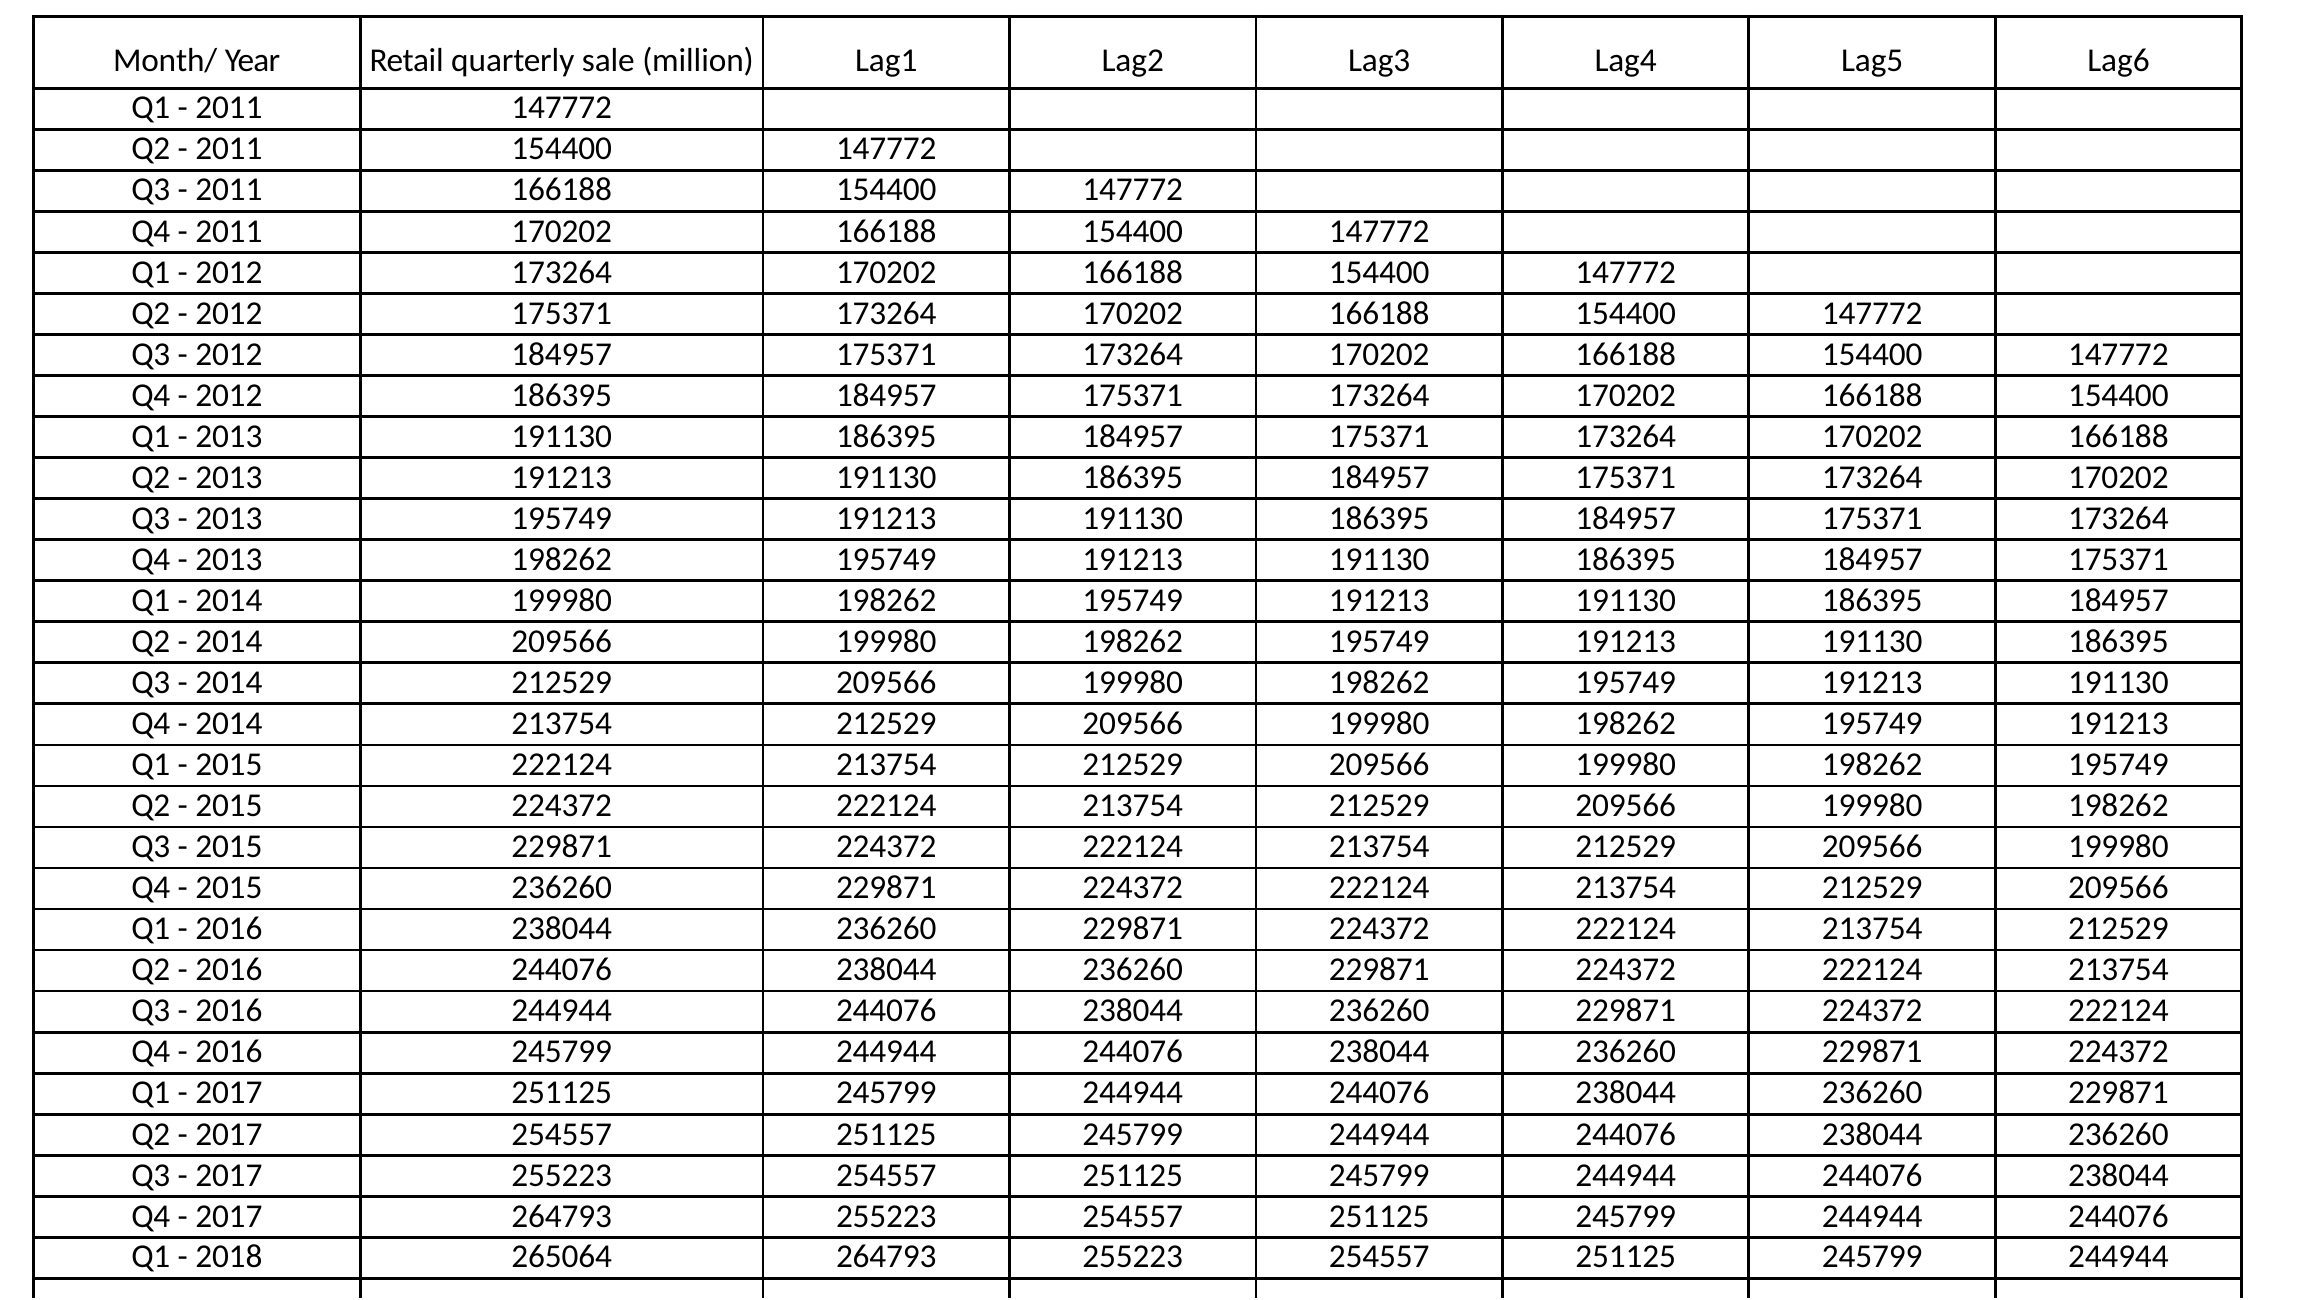

| Month/ Year | Retail quarterly sale (million) | Lag1 | Lag2 | Lag3 | Lag4 | Lag5 | Lag6 |
| --- | --- | --- | --- | --- | --- | --- | --- |
| Q1 - 2011 | 147772 |  |  |  |  |  |  |
| Q2 - 2011 | 154400 | 147772 |  |  |  |  |  |
| Q3 - 2011 | 166188 | 154400 | 147772 |  |  |  |  |
| Q4 - 2011 | 170202 | 166188 | 154400 | 147772 |  |  |  |
| Q1 - 2012 | 173264 | 170202 | 166188 | 154400 | 147772 |  |  |
| Q2 - 2012 | 175371 | 173264 | 170202 | 166188 | 154400 | 147772 |  |
| Q3 - 2012 | 184957 | 175371 | 173264 | 170202 | 166188 | 154400 | 147772 |
| Q4 - 2012 | 186395 | 184957 | 175371 | 173264 | 170202 | 166188 | 154400 |
| Q1 - 2013 | 191130 | 186395 | 184957 | 175371 | 173264 | 170202 | 166188 |
| Q2 - 2013 | 191213 | 191130 | 186395 | 184957 | 175371 | 173264 | 170202 |
| Q3 - 2013 | 195749 | 191213 | 191130 | 186395 | 184957 | 175371 | 173264 |
| Q4 - 2013 | 198262 | 195749 | 191213 | 191130 | 186395 | 184957 | 175371 |
| Q1 - 2014 | 199980 | 198262 | 195749 | 191213 | 191130 | 186395 | 184957 |
| Q2 - 2014 | 209566 | 199980 | 198262 | 195749 | 191213 | 191130 | 186395 |
| Q3 - 2014 | 212529 | 209566 | 199980 | 198262 | 195749 | 191213 | 191130 |
| Q4 - 2014 | 213754 | 212529 | 209566 | 199980 | 198262 | 195749 | 191213 |
| Q1 - 2015 | 222124 | 213754 | 212529 | 209566 | 199980 | 198262 | 195749 |
| Q2 - 2015 | 224372 | 222124 | 213754 | 212529 | 209566 | 199980 | 198262 |
| Q3 - 2015 | 229871 | 224372 | 222124 | 213754 | 212529 | 209566 | 199980 |
| Q4 - 2015 | 236260 | 229871 | 224372 | 222124 | 213754 | 212529 | 209566 |
| Q1 - 2016 | 238044 | 236260 | 229871 | 224372 | 222124 | 213754 | 212529 |
| Q2 - 2016 | 244076 | 238044 | 236260 | 229871 | 224372 | 222124 | 213754 |
| Q3 - 2016 | 244944 | 244076 | 238044 | 236260 | 229871 | 224372 | 222124 |
| Q4 - 2016 | 245799 | 244944 | 244076 | 238044 | 236260 | 229871 | 224372 |
| Q1 - 2017 | 251125 | 245799 | 244944 | 244076 | 238044 | 236260 | 229871 |
| Q2 - 2017 | 254557 | 251125 | 245799 | 244944 | 244076 | 238044 | 236260 |
| Q3 - 2017 | 255223 | 254557 | 251125 | 245799 | 244944 | 244076 | 238044 |
| Q4 - 2017 | 264793 | 255223 | 254557 | 251125 | 245799 | 244944 | 244076 |
| Q1 - 2018 | 265064 | 264793 | 255223 | 254557 | 251125 | 245799 | 244944 |
|  |  |  |  |  |  |  |  |